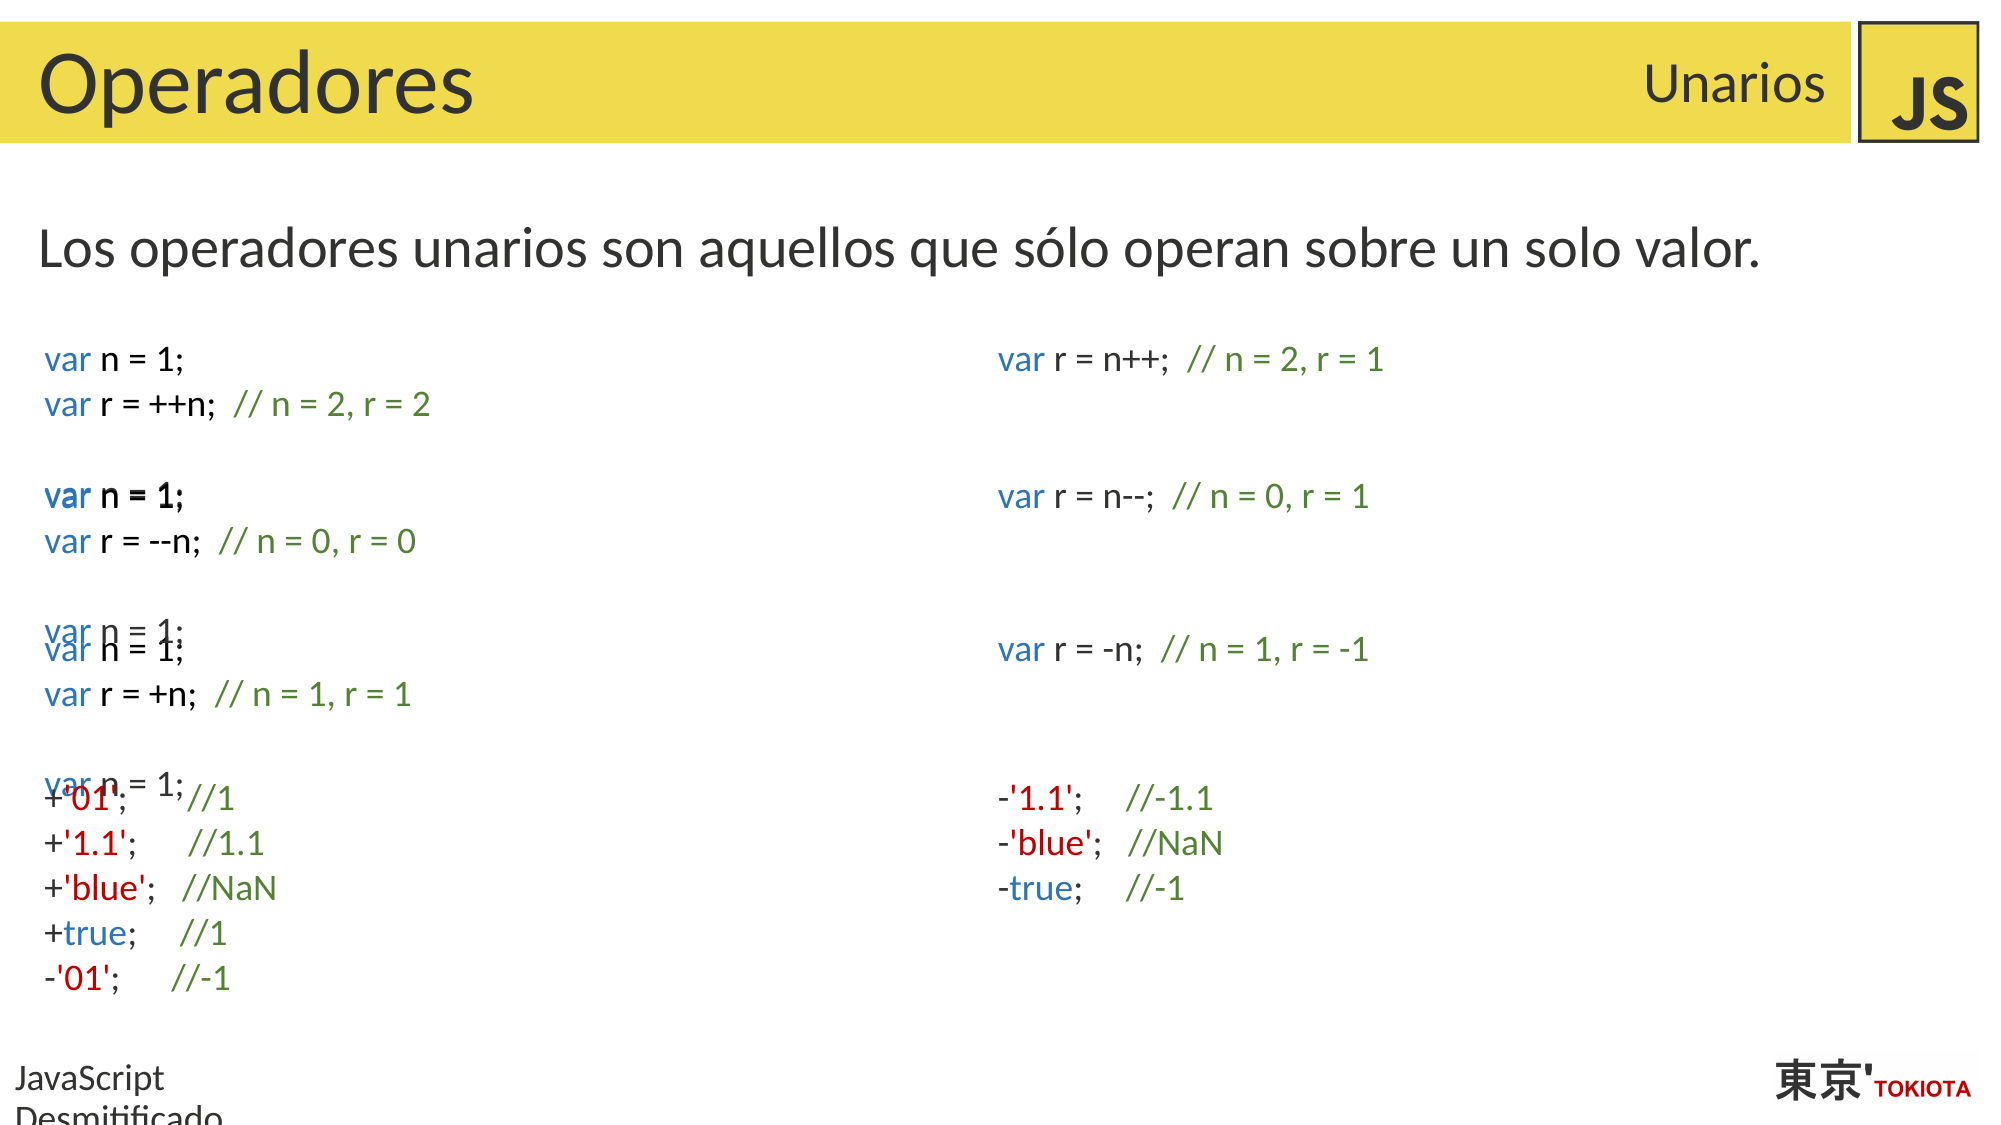

# Operadores
Unarios
Los operadores unarios son aquellos que sólo operan sobre un solo valor.
var n = 1;
var r = ++n;  // n = 2, r = 2

var n = 1;
var r = n++;  // n = 2, r = 1
var n = 1;
var r = --n;  // n = 0, r = 0

var n = 1;
var r = n--;  // n = 0, r = 1
var n = 1;
var r = +n;  // n = 1, r = 1

var n = 1;
var r = -n;  // n = 1, r = -1
+'01';       //1
+'1.1';      //1.1
+'blue';   //NaN
+true;     //1
-'01';      //-1
-'1.1';     //-1.1
-'blue';   //NaN
-true;     //-1